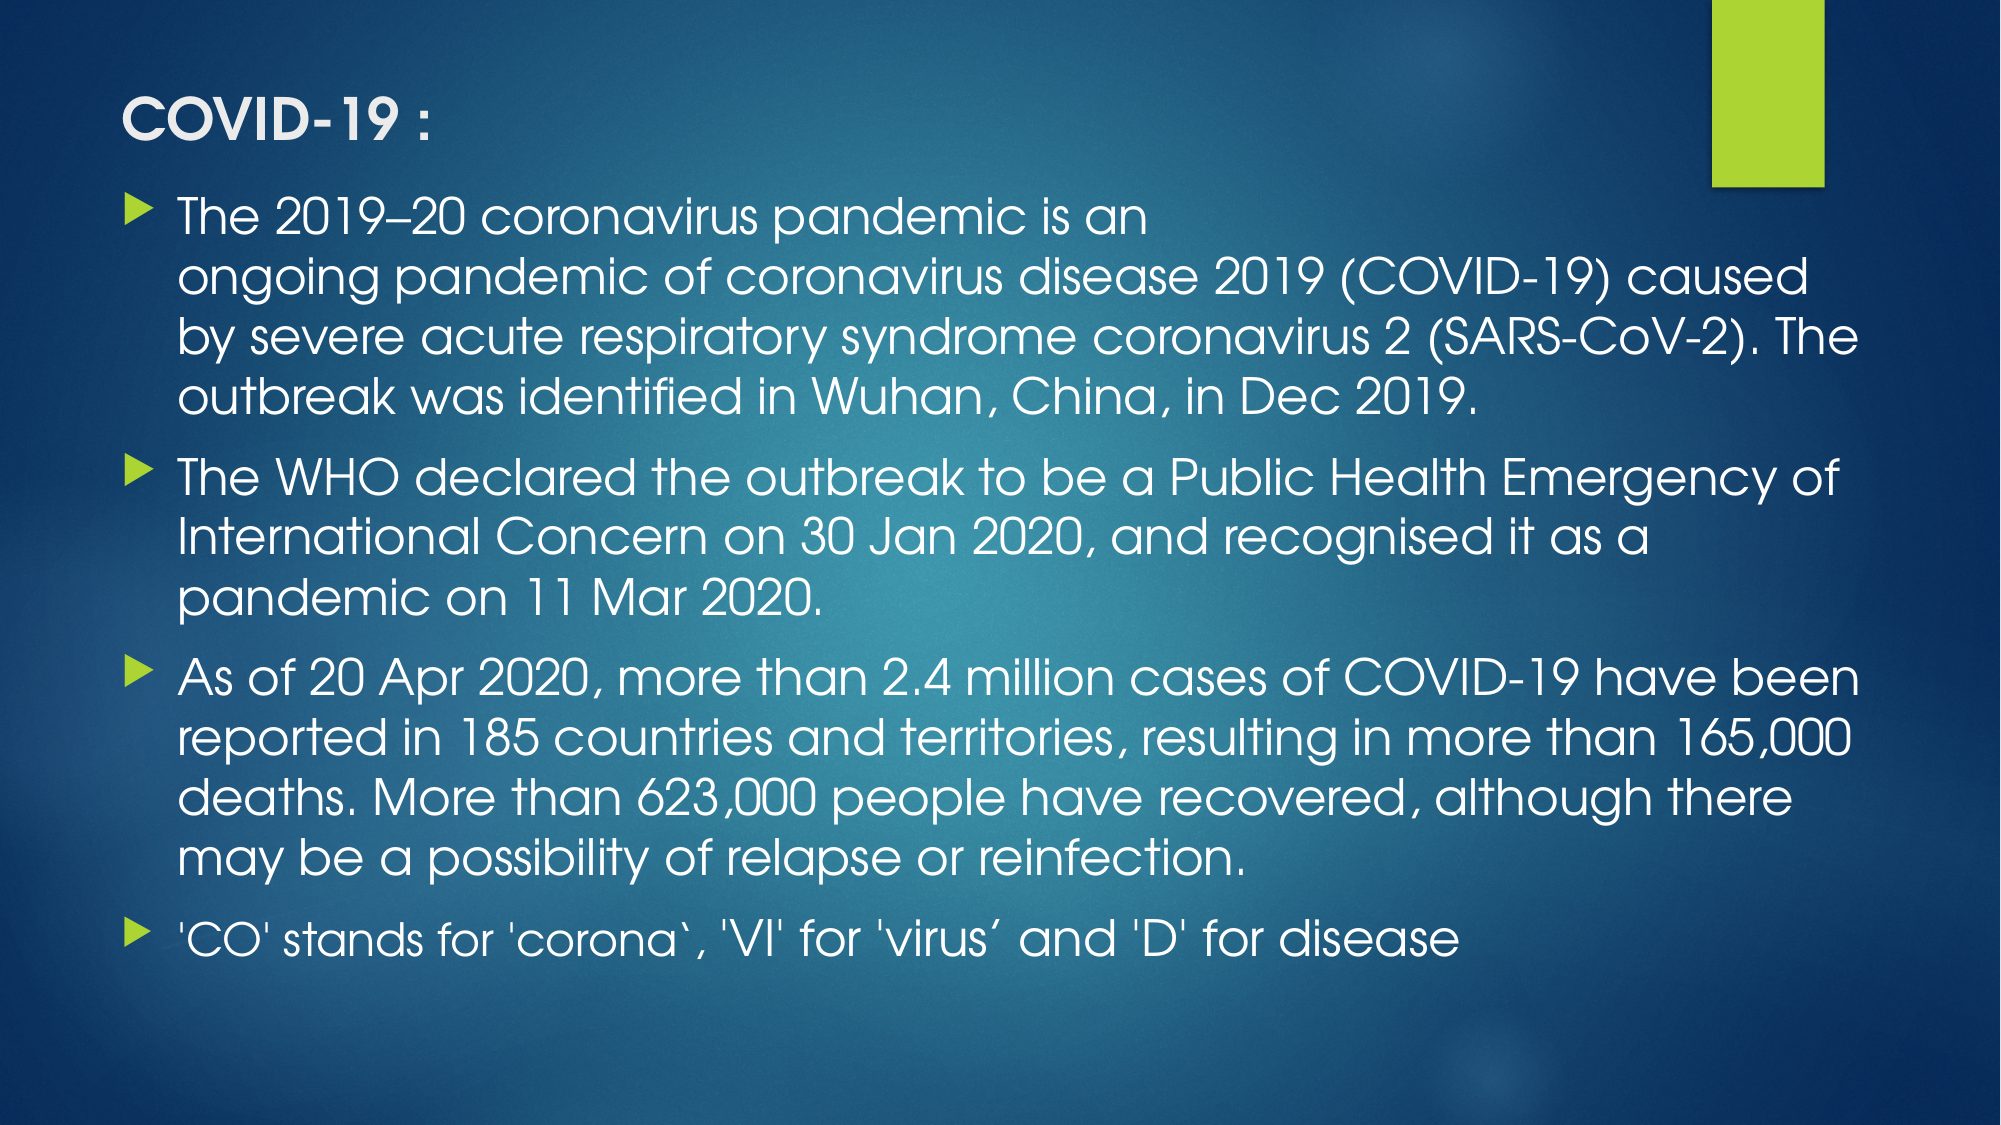

# COVID-19 :
The 2019–20 coronavirus pandemic is an ongoing pandemic of coronavirus disease 2019 (COVID-19) caused by severe acute respiratory syndrome coronavirus 2 (SARS-CoV-2). The outbreak was identified in Wuhan, China, in Dec 2019.
The WHO declared the outbreak to be a Public Health Emergency of International Concern on 30 Jan 2020, and recognised it as a pandemic on 11 Mar 2020.
As of 20 Apr 2020, more than 2.4 million cases of COVID-19 have been reported in 185 countries and territories, resulting in more than 165,000 deaths. More than 623,000 people have recovered, although there may be a possibility of relapse or reinfection.
'CO' stands for 'corona‘, 'VI' for 'virus’ and 'D' for disease